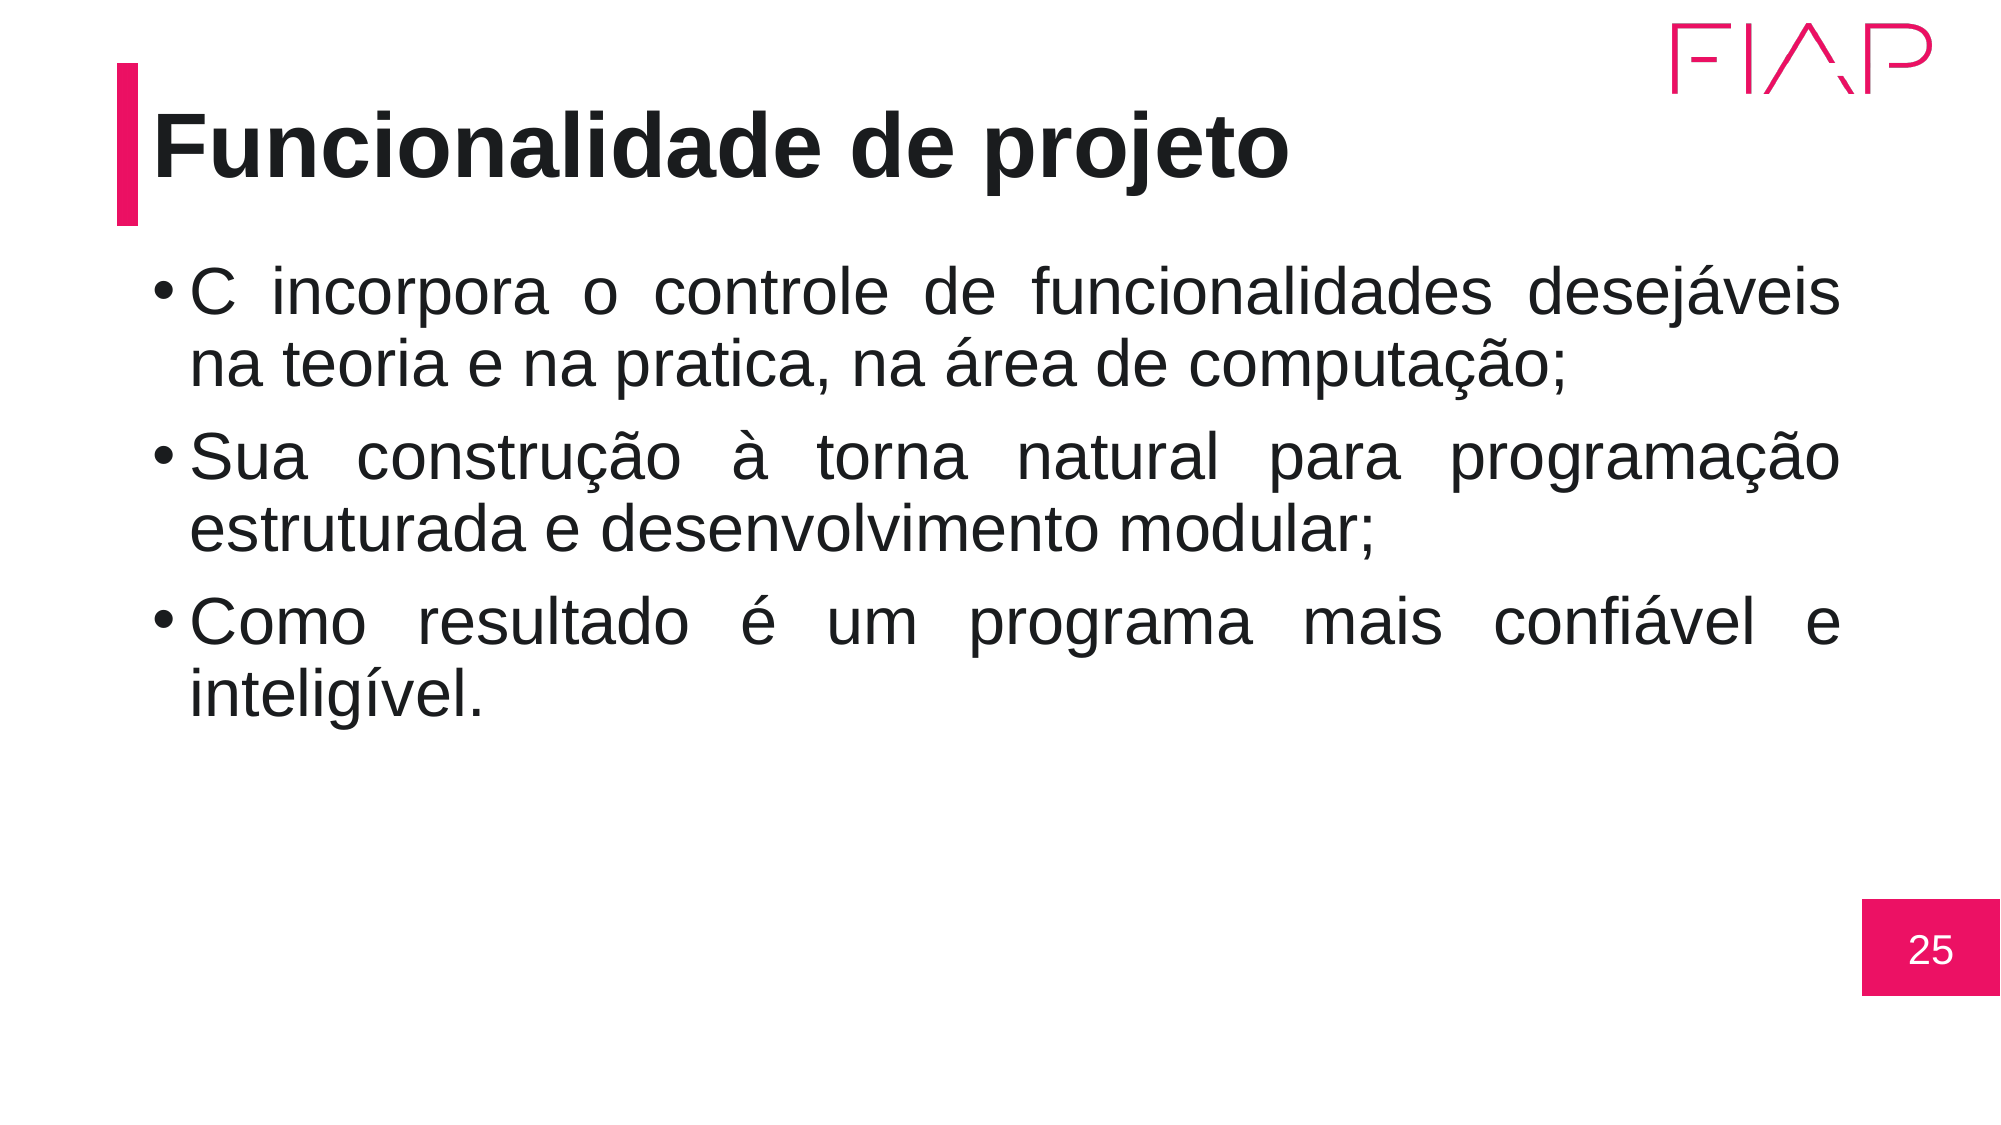

# Funcionalidade de projeto
C incorpora o controle de funcionalidades desejáveis na teoria e na pratica, na área de computação;
Sua construção à torna natural para programação estruturada e desenvolvimento modular;
Como resultado é um programa mais confiável e inteligível.

25